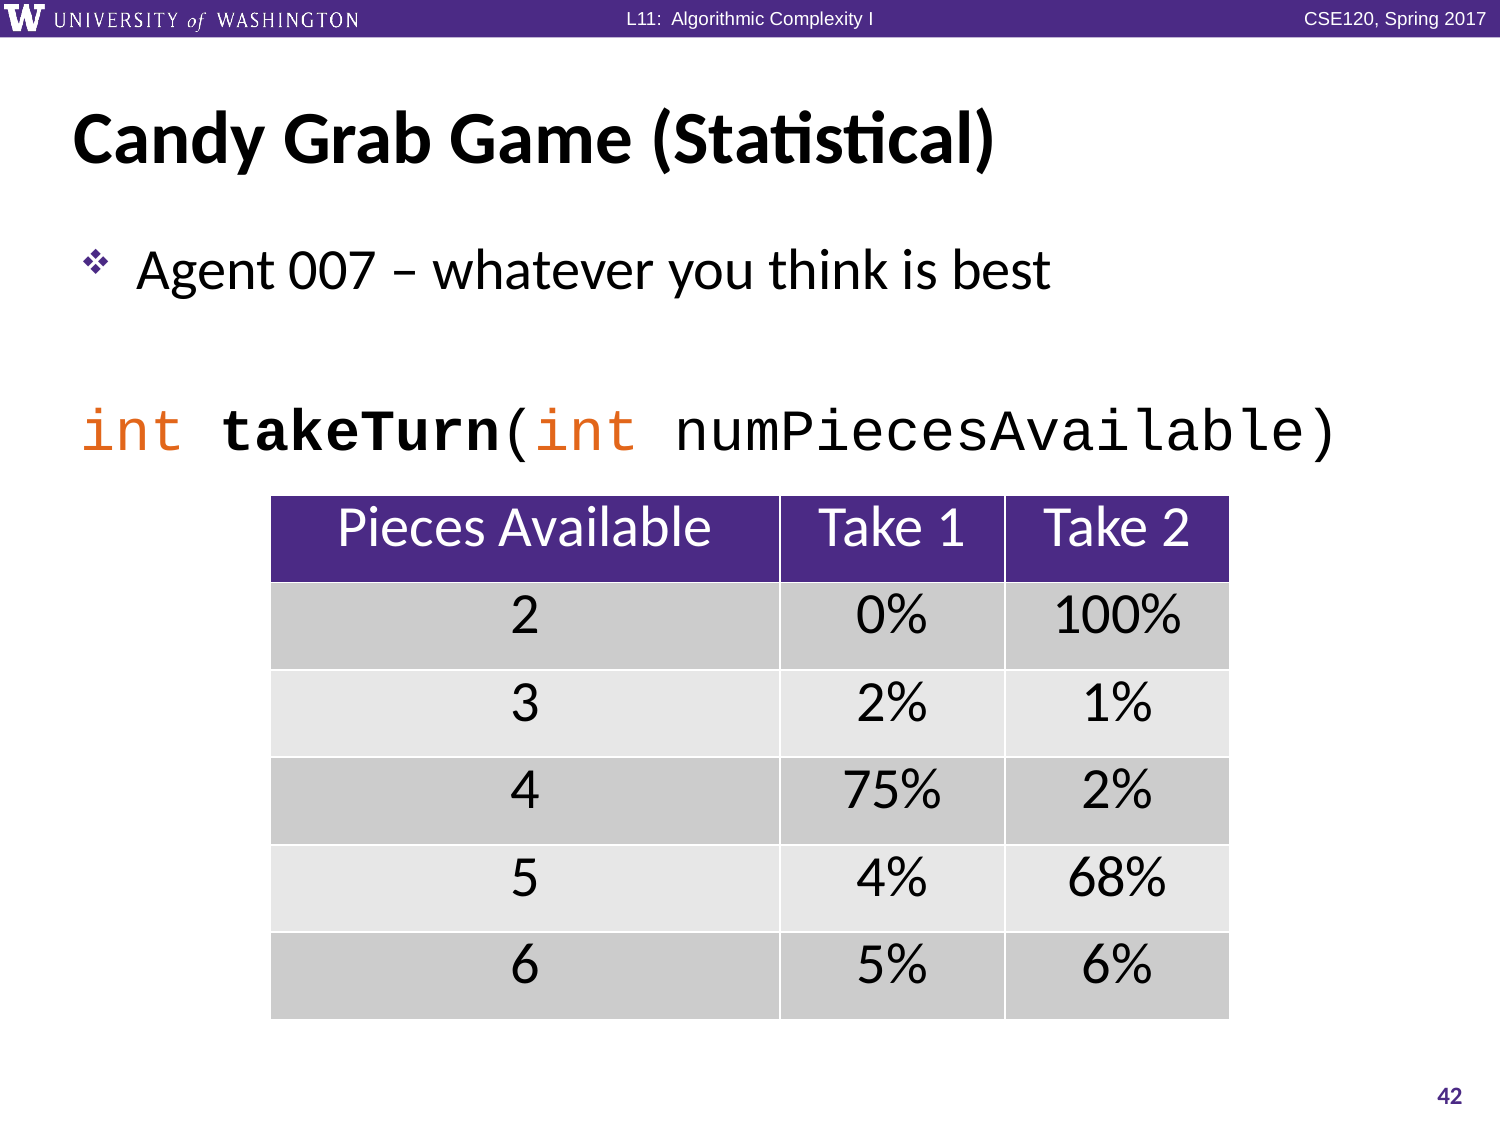

# Candy Grab Game (Statistical)
Agent 007 – whatever you think is best

int takeTurn(int numPiecesAvailable)
| Pieces Available | Take 1 | Take 2 |
| --- | --- | --- |
| 2 | 0% | 100% |
| 3 | 2% | 1% |
| 4 | 75% | 2% |
| 5 | 4% | 68% |
| 6 | 5% | 6% |
42